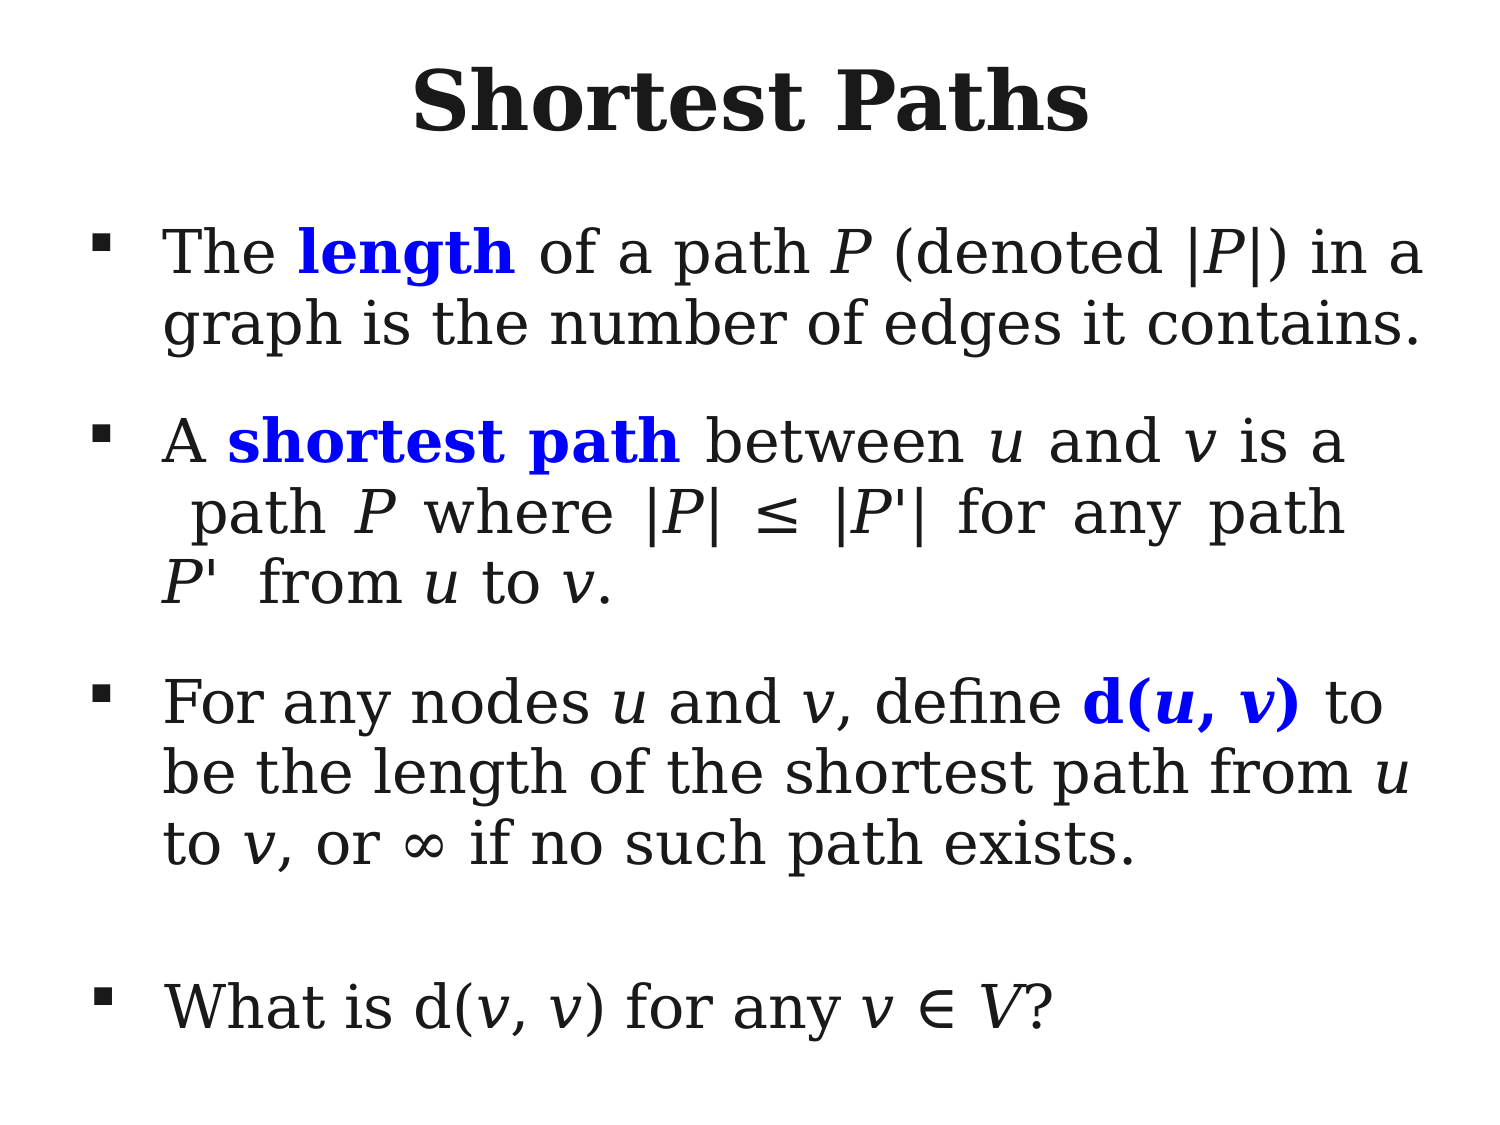

# Shortest Paths
The length of a path P (denoted |P|) in a  graph is the number of edges it contains.
A shortest path between u and v is a  path P where |P| ≤ |P'| for any path P'  from u to v.
For any nodes u and v, define d(u, v) to  be the length of the shortest path from u  to v, or ∞ if no such path exists.
What is d(v, v) for any v ∈ V?